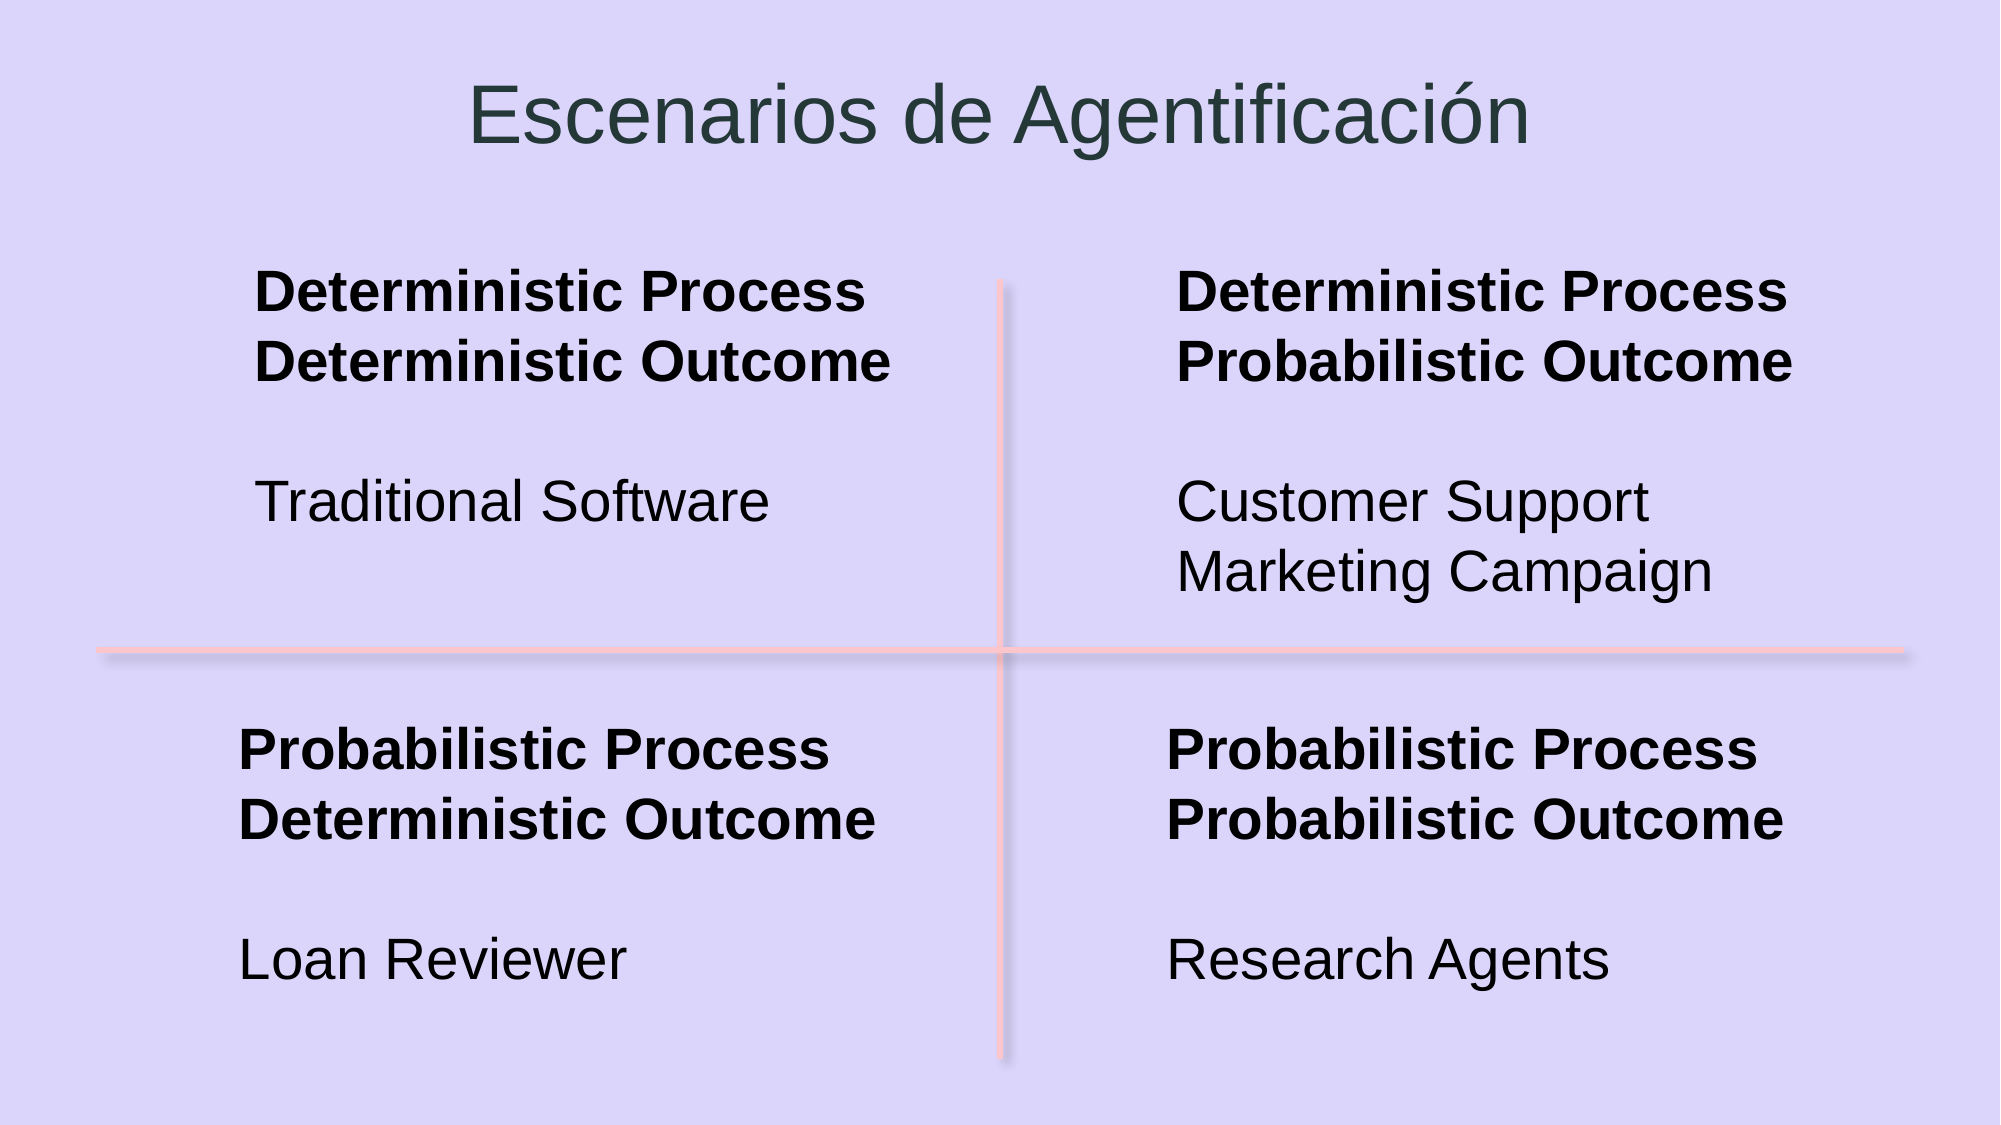

# Escenarios de Agentificación
Deterministic Process
Deterministic Outcome

Traditional Software
Deterministic Process
Probabilistic Outcome

Customer Support
Marketing Campaign
Probabilistic Process
Deterministic Outcome

Loan Reviewer
Probabilistic Process
Probabilistic Outcome

Research Agents